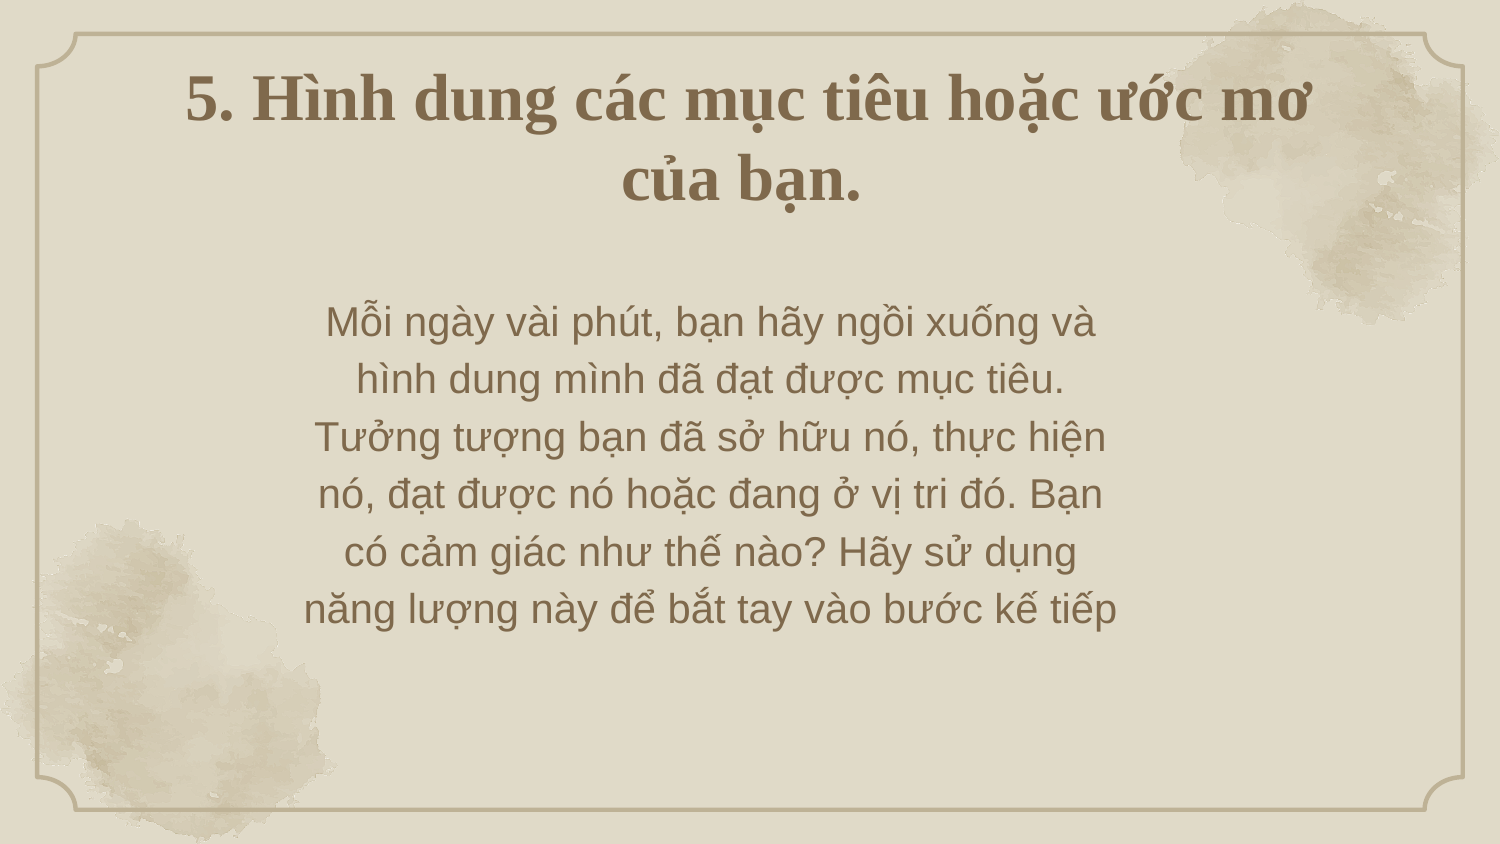

5. Hình dung các mục tiêu hoặc ước mơ của bạn.
Mỗi ngày vài phút, bạn hãy ngồi xuống và hình dung mình đã đạt được mục tiêu. Tưởng tượng bạn đã sở hữu nó, thực hiện nó, đạt được nó hoặc đang ở vị tri đó. Bạn có cảm giác như thế nào? Hãy sử dụng năng lượng này để bắt tay vào bước kế tiếp